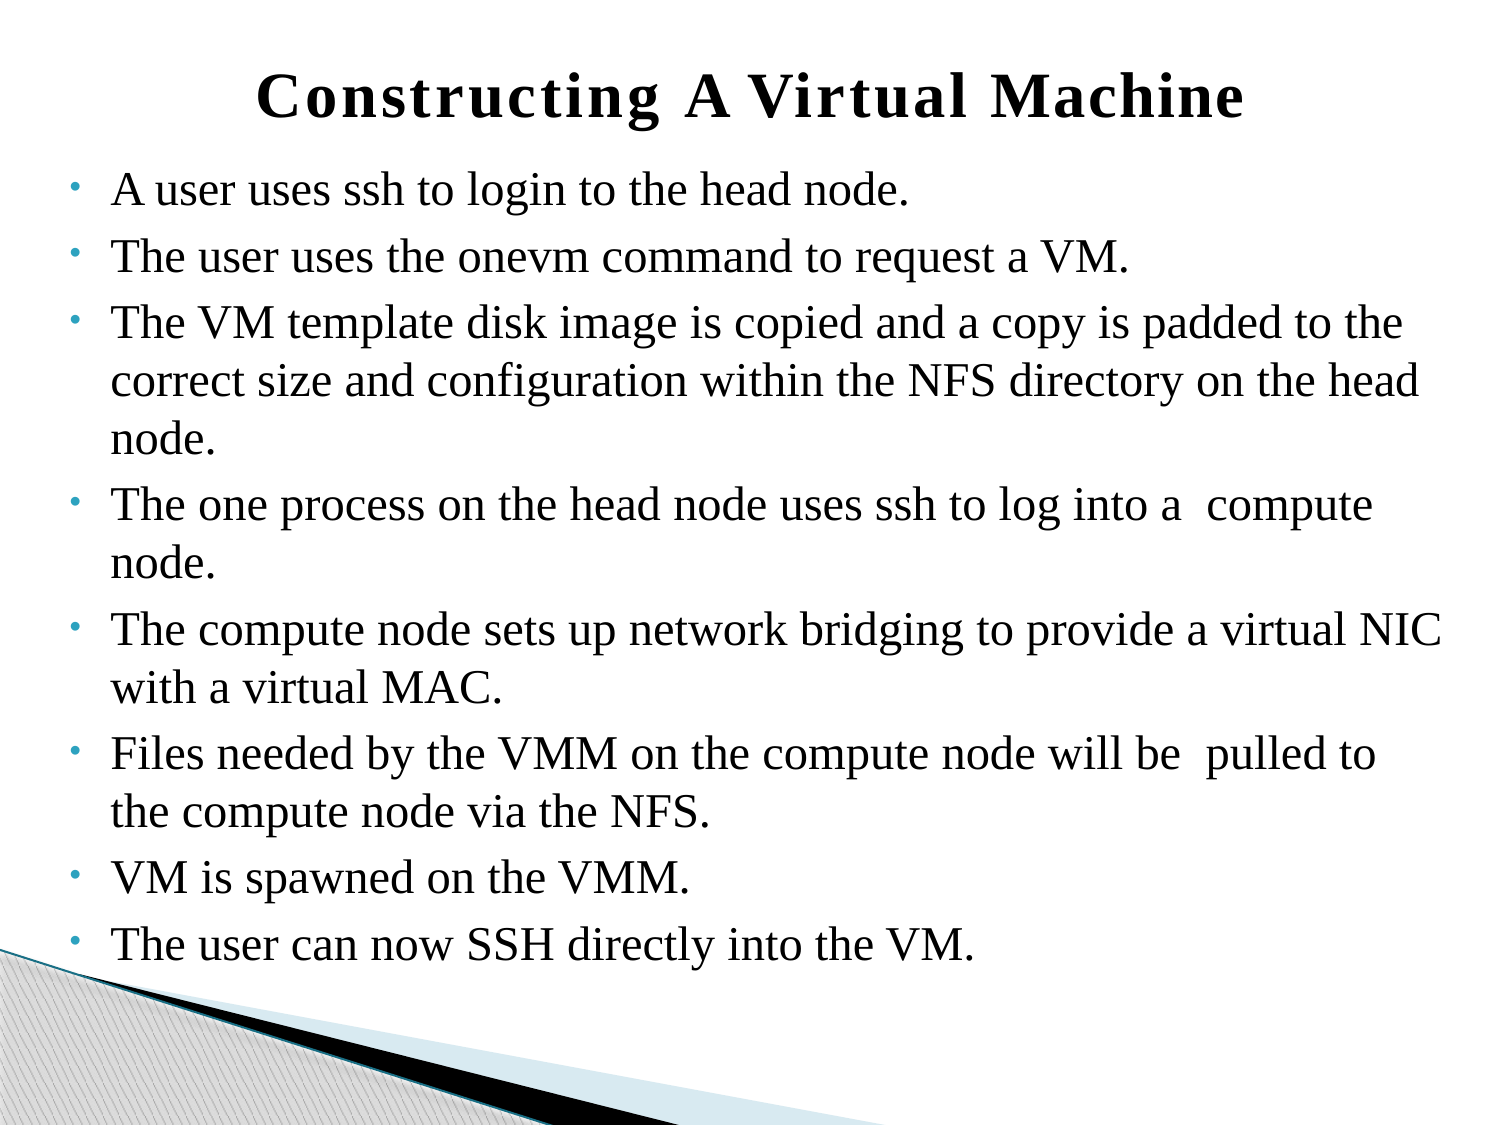

# Constructing A Virtual Machine
A user uses ssh to login to the head node.
The user uses the onevm command to request a VM.
The VM template disk image is copied and a copy is padded to the correct size and configuration within the NFS directory on the head node.
The one process on the head node uses ssh to log into a  compute node.
The compute node sets up network bridging to provide a virtual NIC with a virtual MAC.
Files needed by the VMM on the compute node will be  pulled to the compute node via the NFS.
VM is spawned on the VMM.
The user can now SSH directly into the VM.